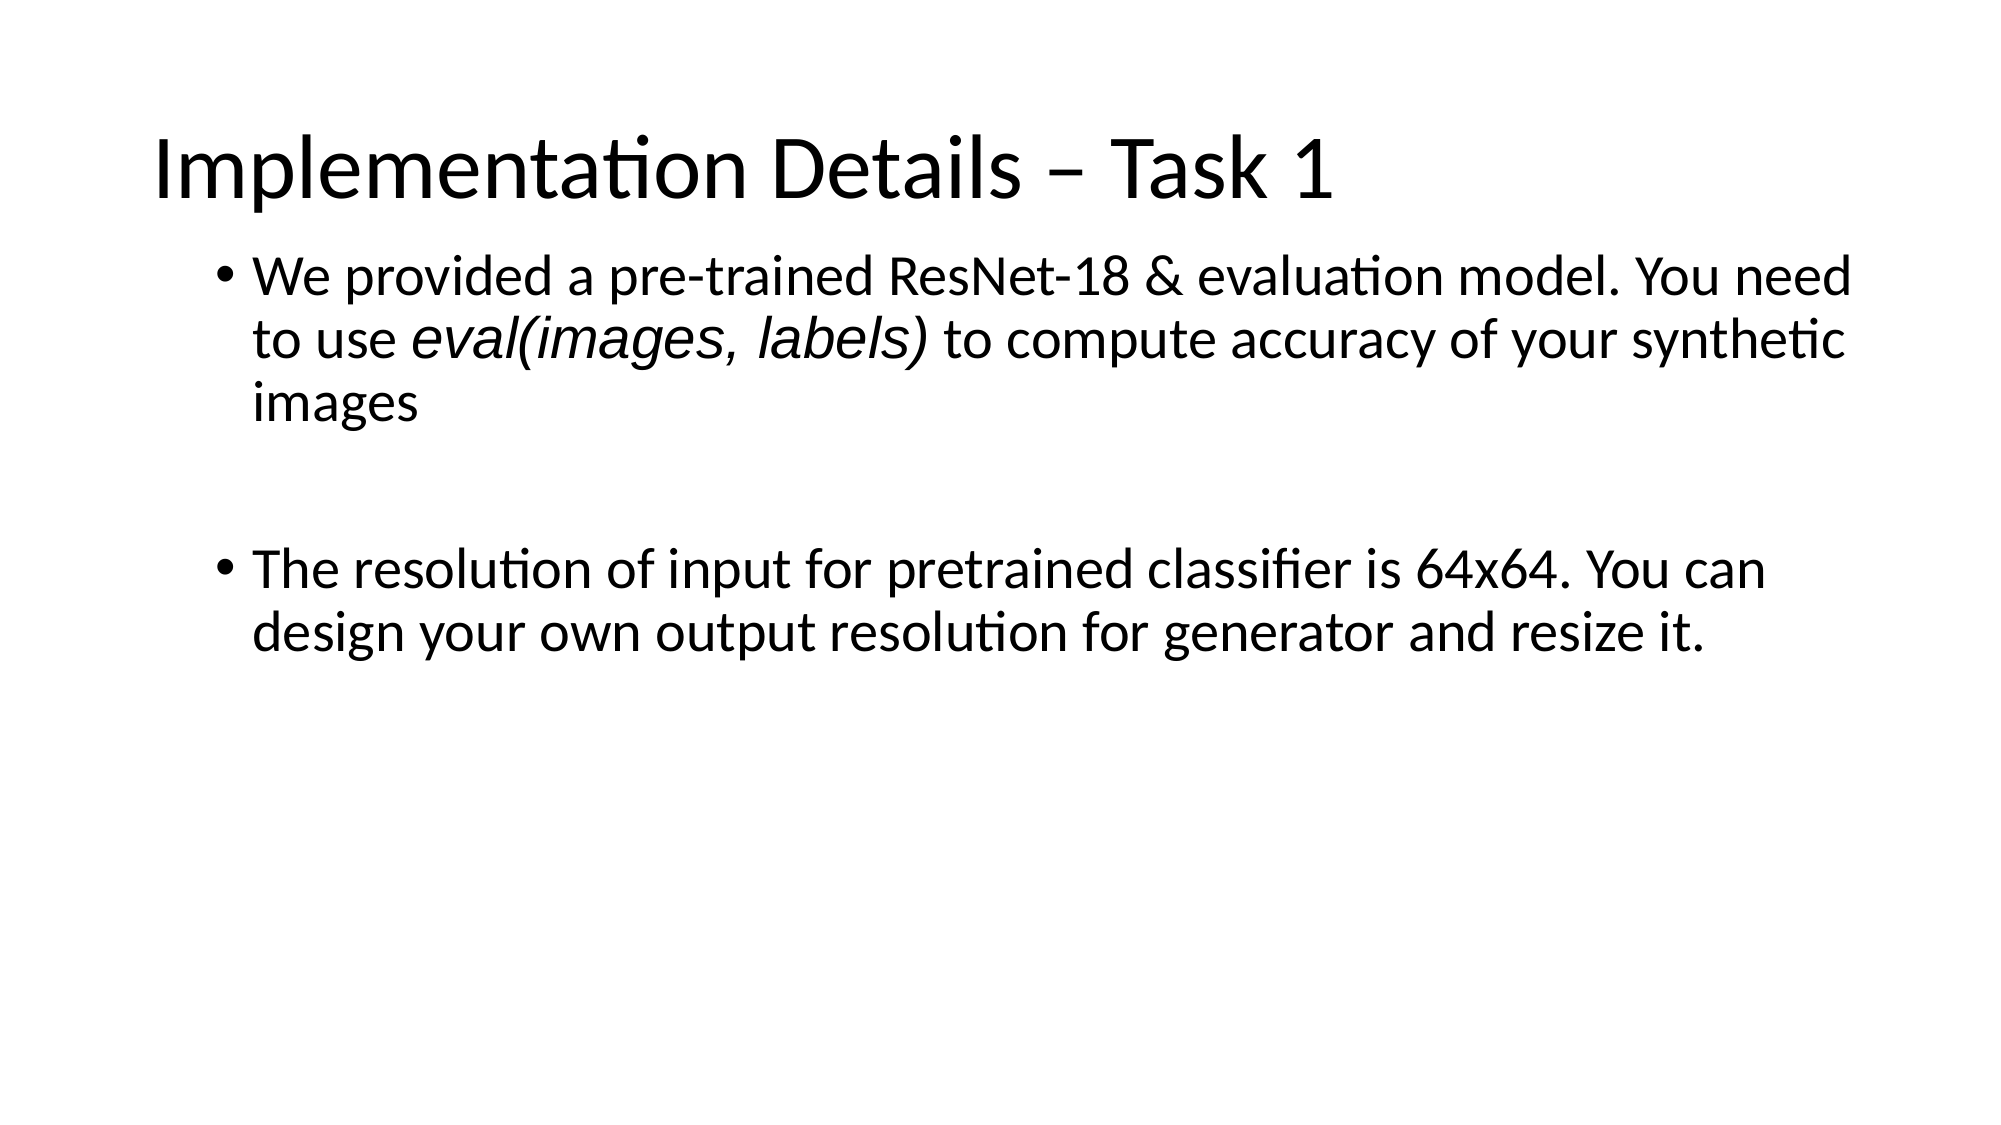

# Implementation Details – Task 1
We provided a pre-trained ResNet-18 & evaluation model. You need to use eval(images, labels) to compute accuracy of your synthetic images

The resolution of input for pretrained classifier is 64x64. You can design your own output resolution for generator and resize it.